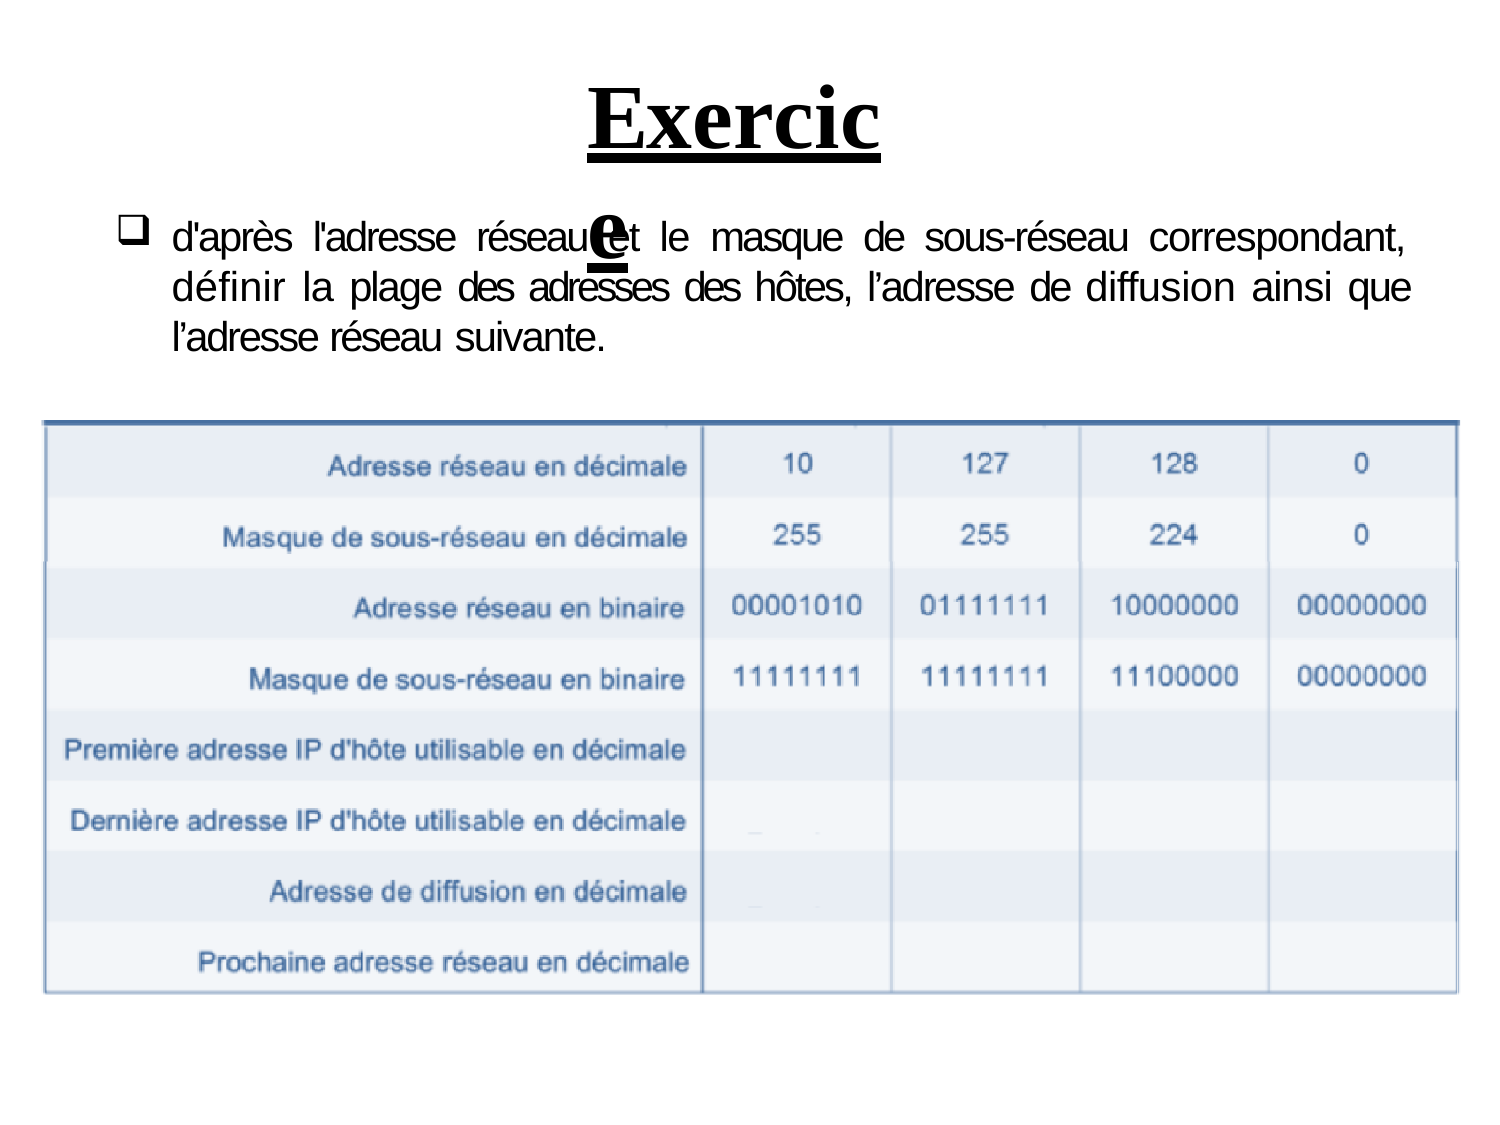

# Exercice
d'après l'adresse réseau et le masque de sous-réseau correspondant,  définir la plage des adresses des hôtes, l’adresse de diffusion ainsi que  l’adresse réseau suivante.